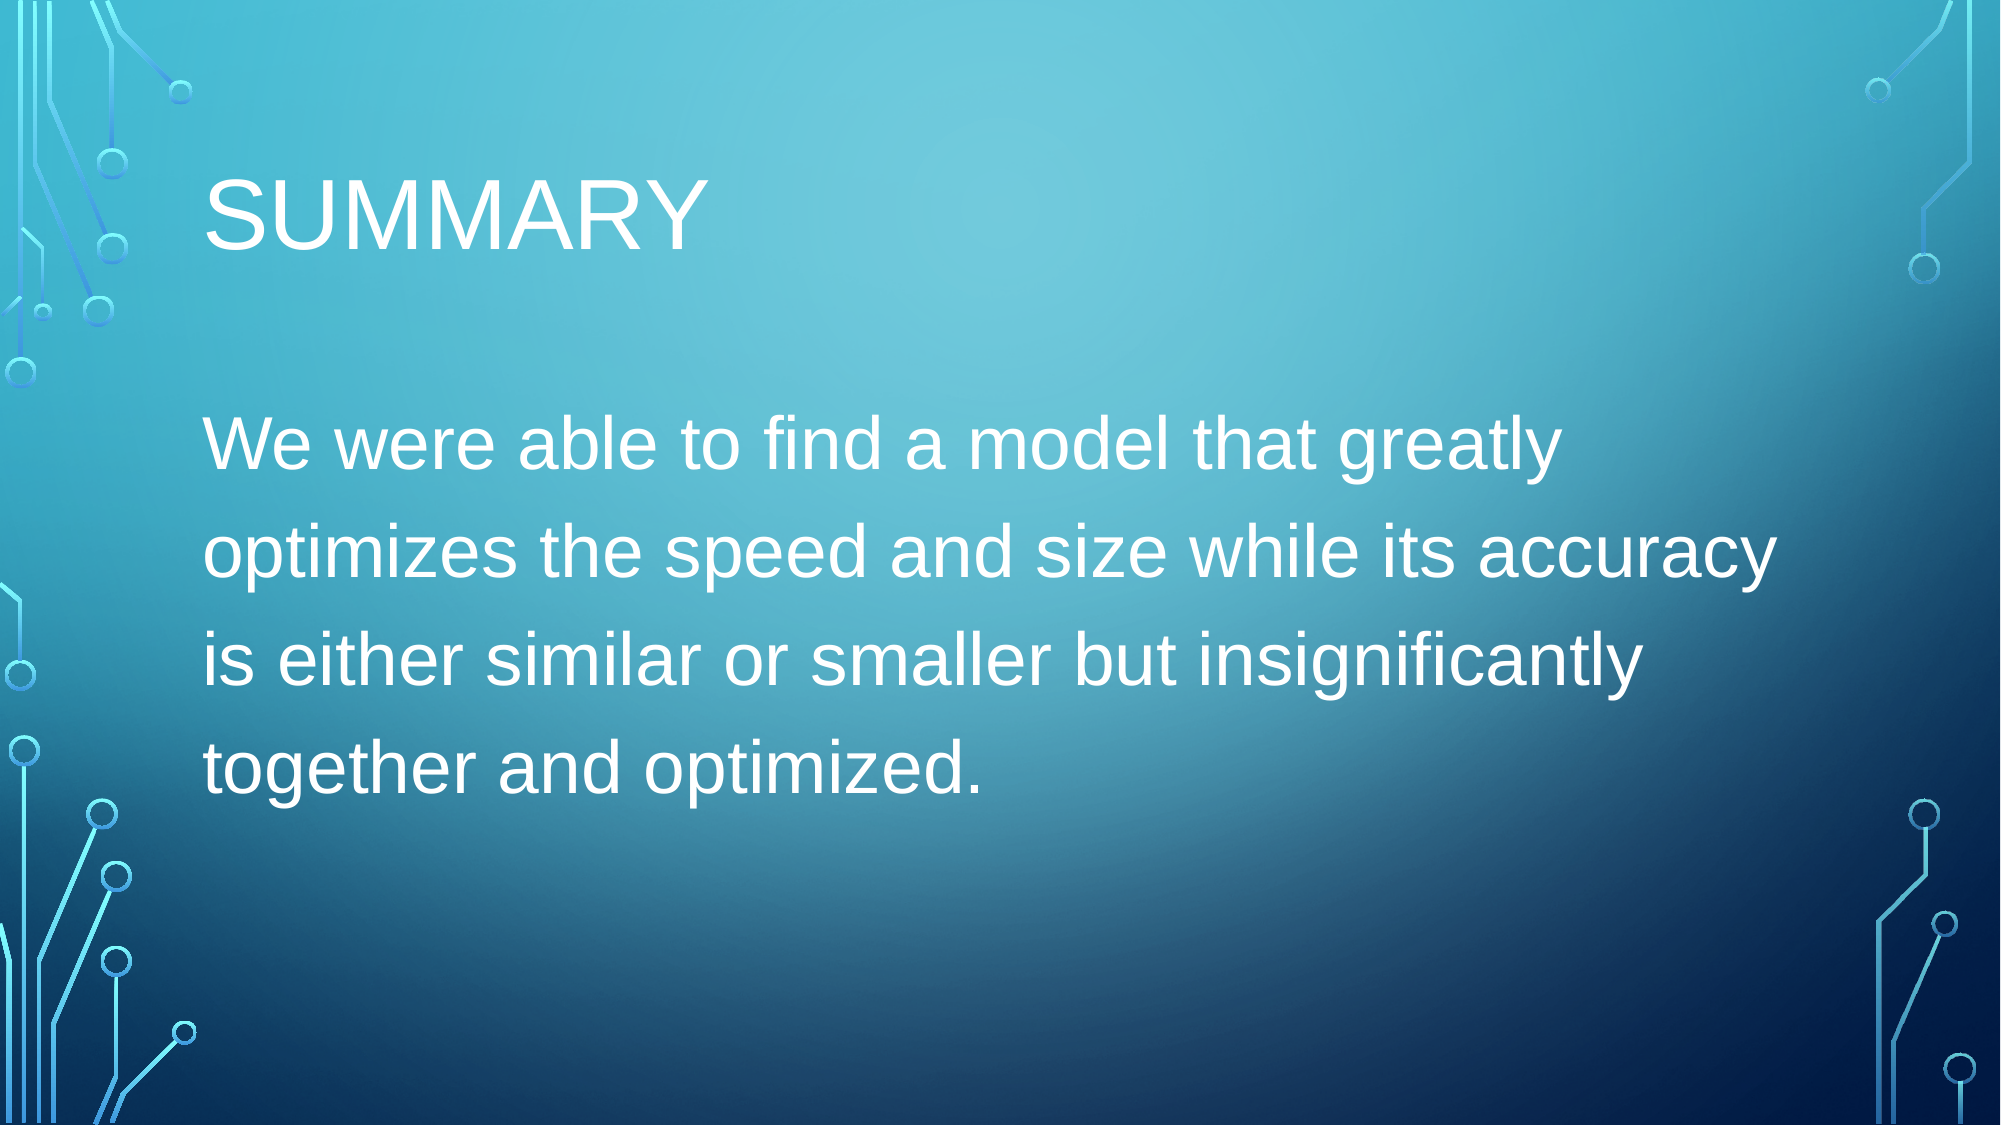

# Summary
We were able to find a model that greatly optimizes the speed and size while its accuracy is either similar or smaller but insignificantly together and optimized.